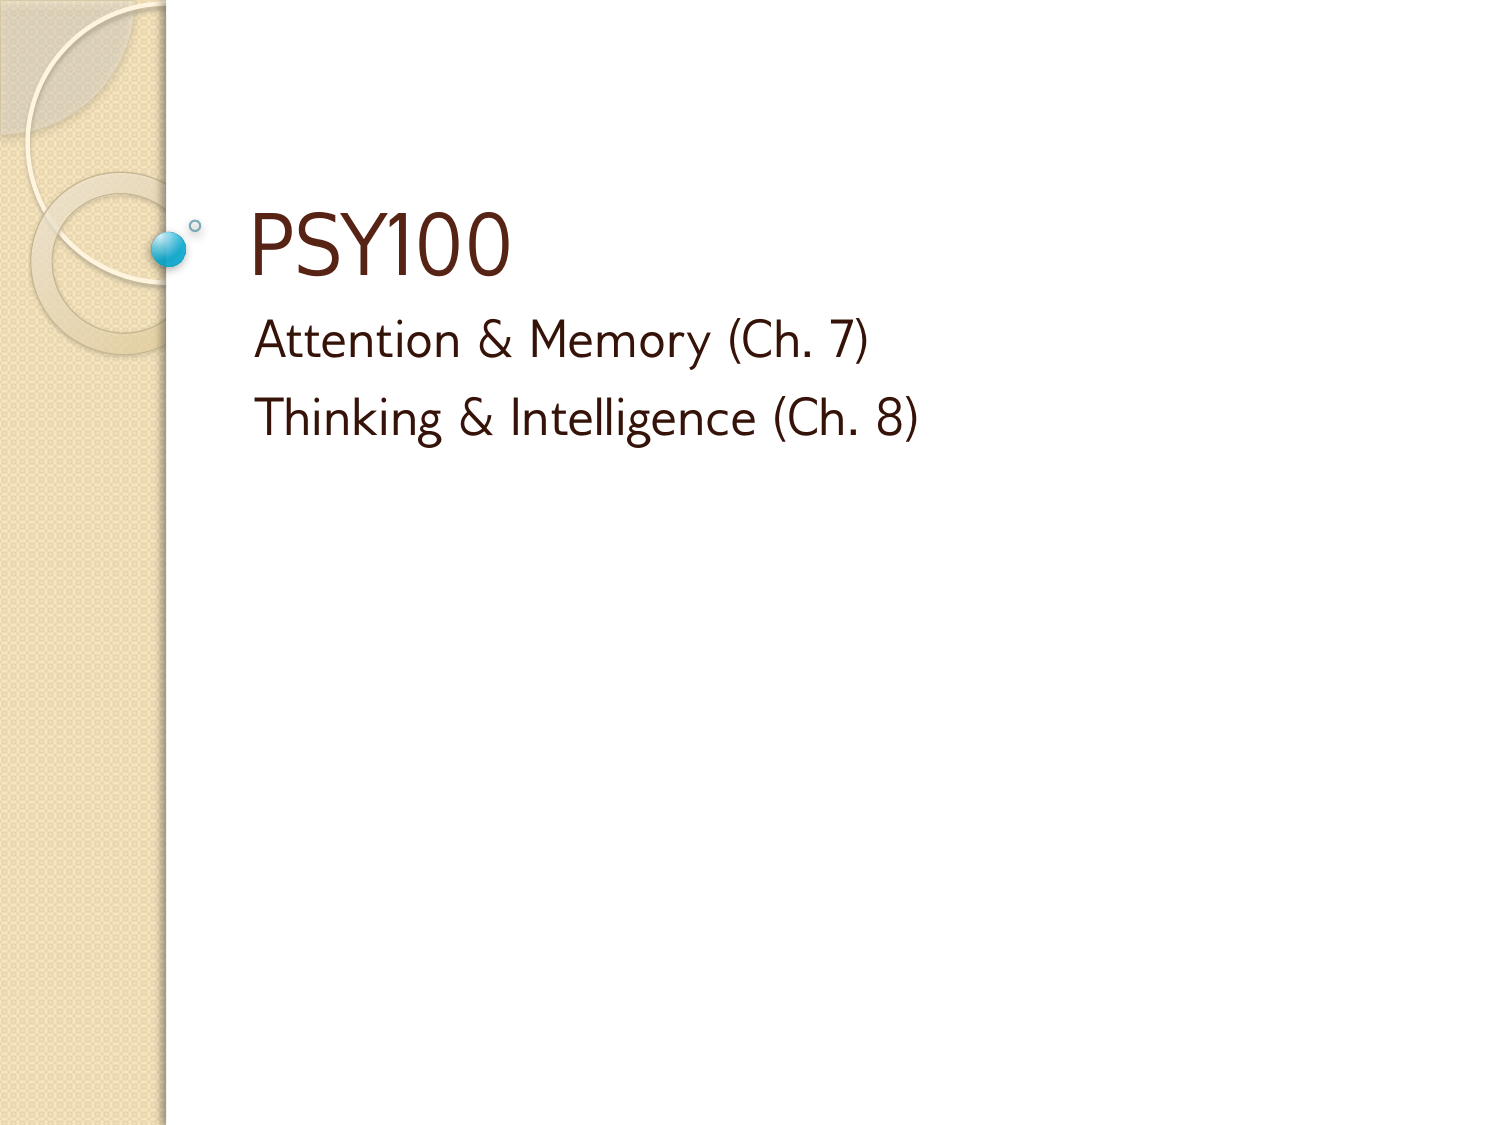

# PSY100
Attention & Memory (Ch. 7)
Thinking & Intelligence (Ch. 8)